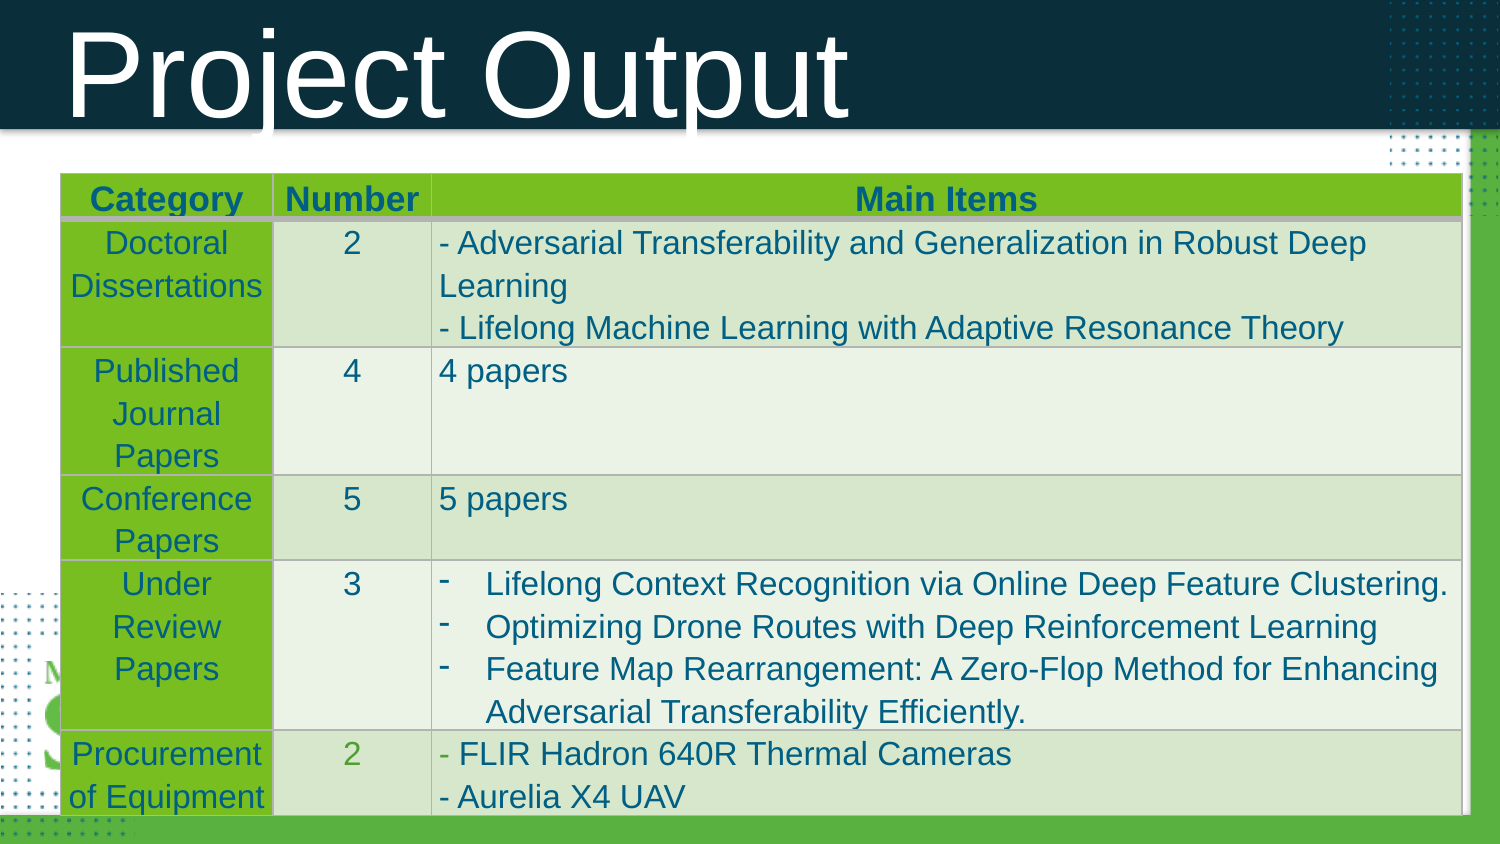

Project Output Summary
| Category | Number | Main Items |
| --- | --- | --- |
| Doctoral Dissertations | 2 | - Adversarial Transferability and Generalization in Robust Deep Learning - Lifelong Machine Learning with Adaptive Resonance Theory |
| Published Journal Papers | 4 | 4 papers |
| Conference Papers | 5 | 5 papers |
| Under Review Papers | 3 | Lifelong Context Recognition via Online Deep Feature Clustering. Optimizing Drone Routes with Deep Reinforcement Learning Feature Map Rearrangement: A Zero-Flop Method for Enhancing Adversarial Transferability Efficiently. |
| Procurement of Equipment | 2 | - FLIR Hadron 640R Thermal Cameras - Aurelia X4 UAV |